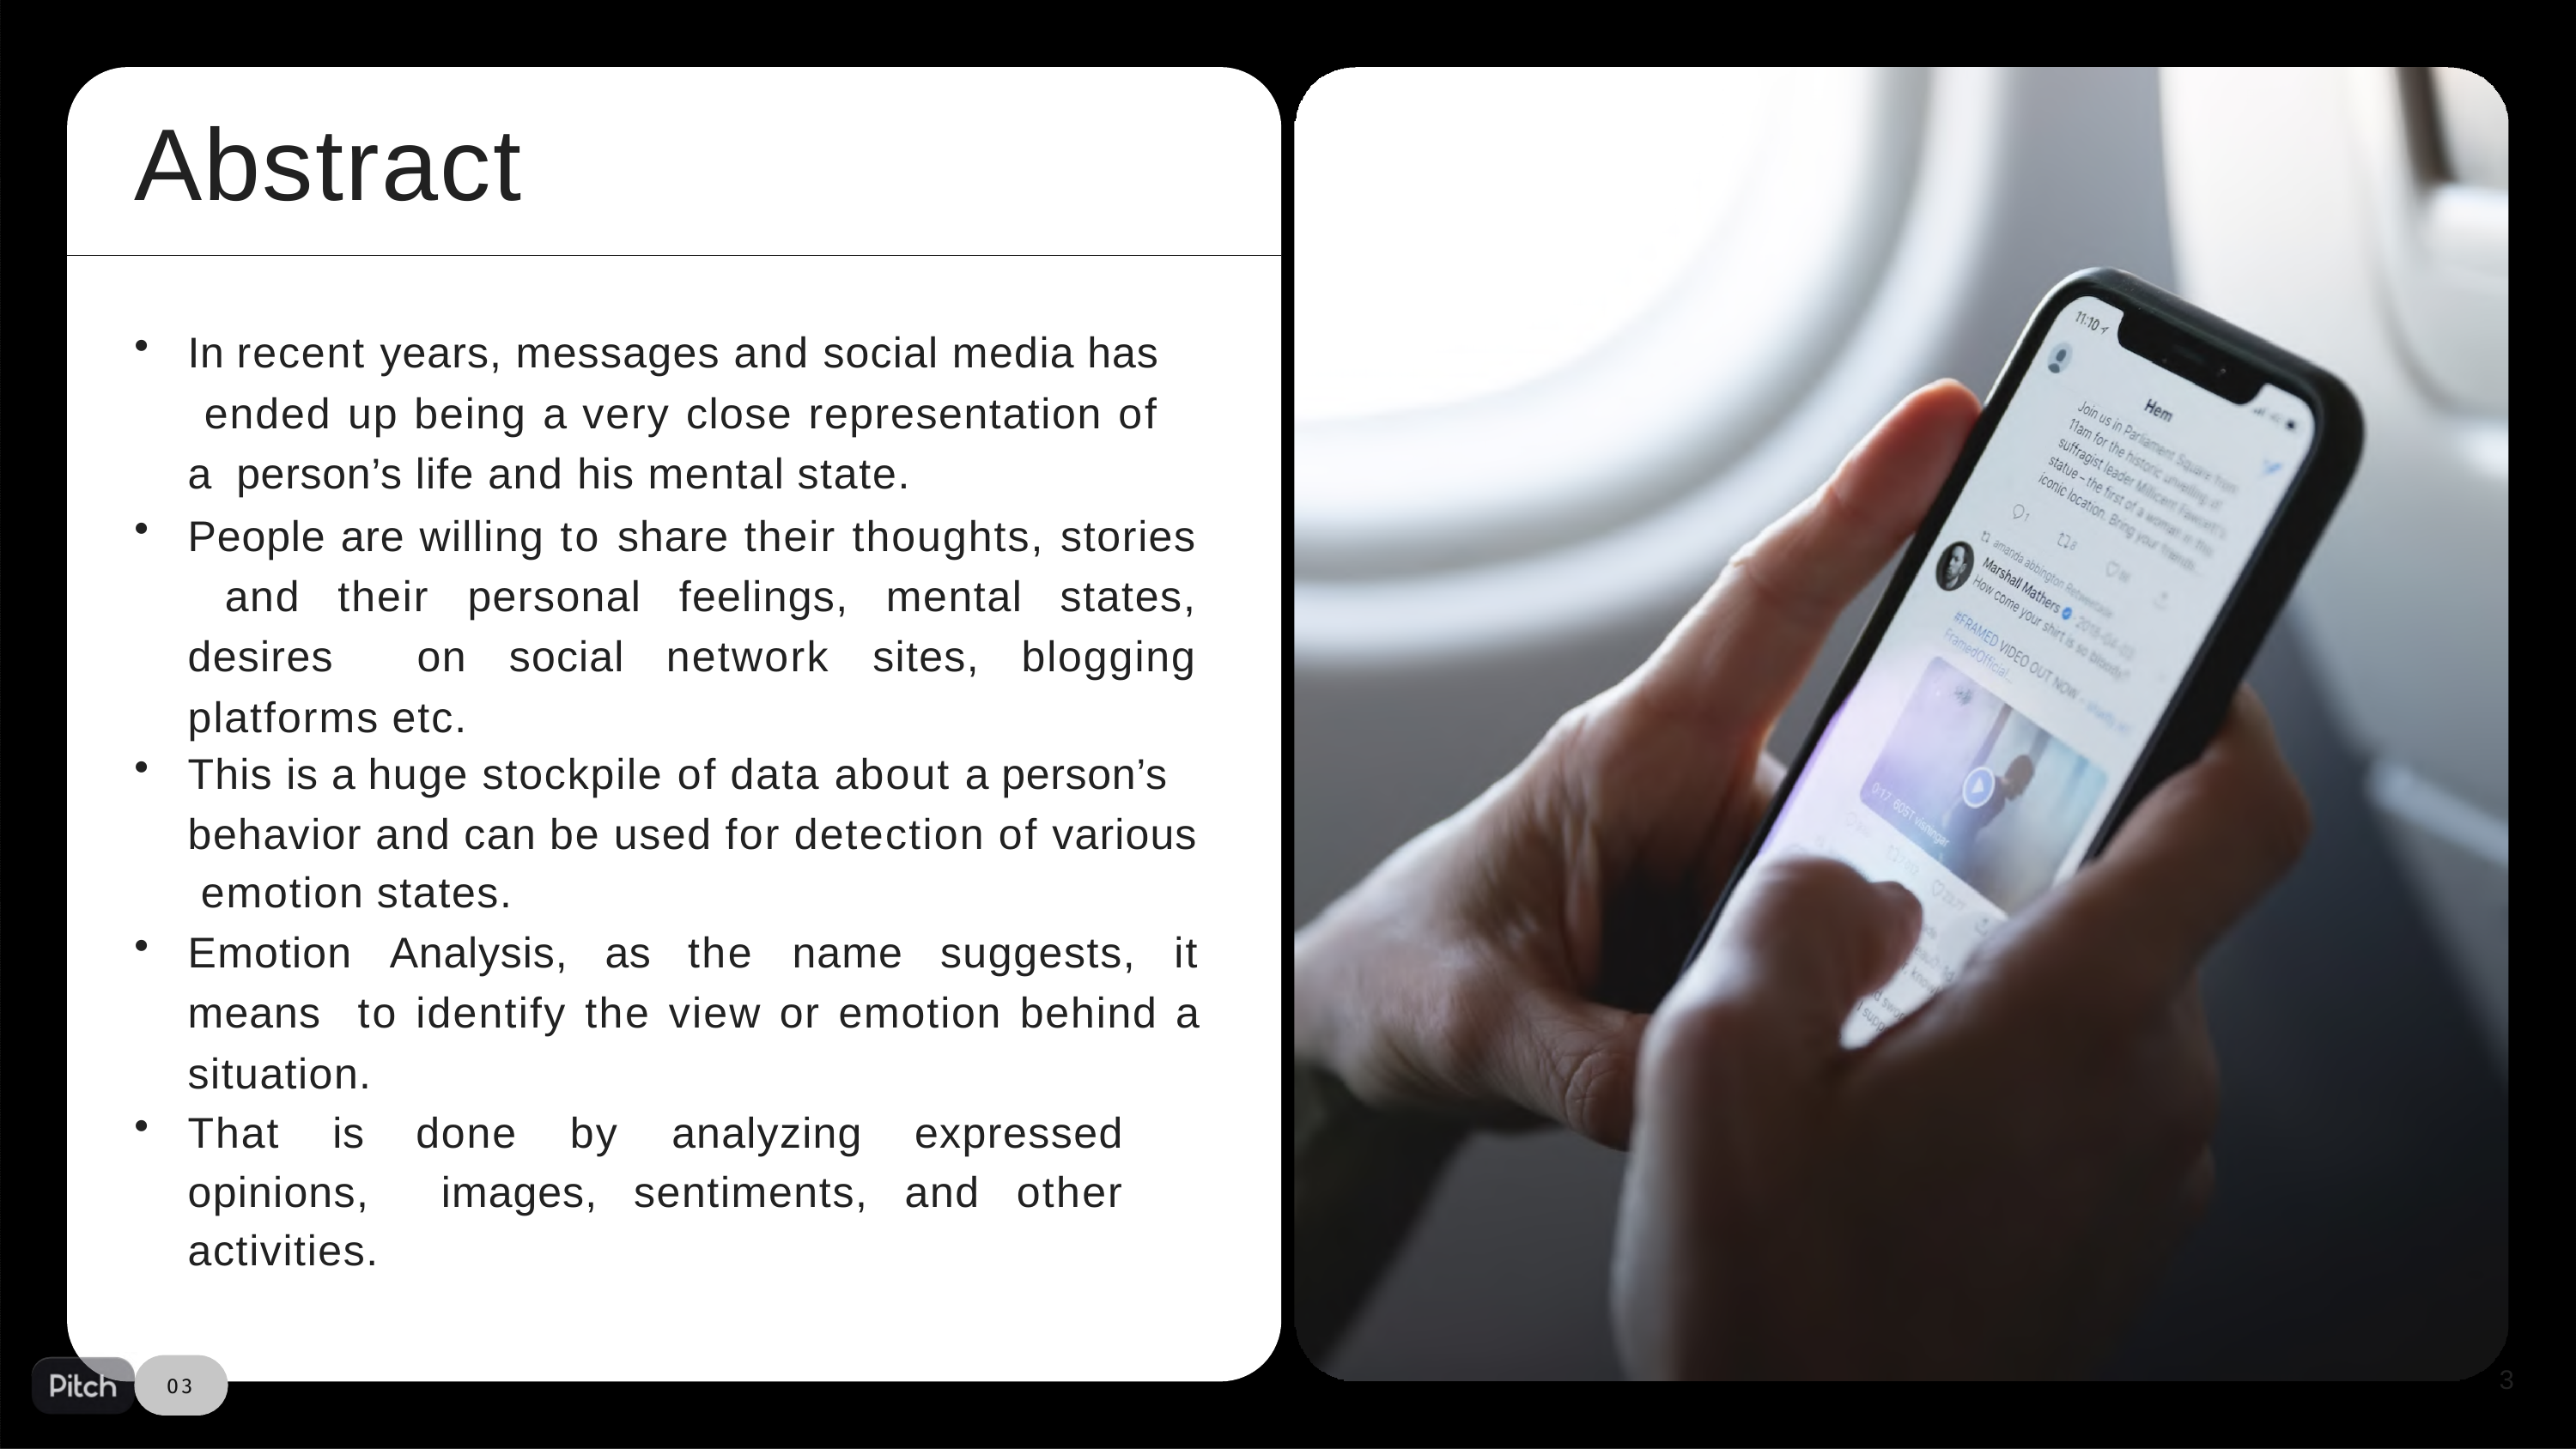

# Abstract
In recent years, messages and social media has  ended up being a very close representation of a  person’s life and his mental state.
People are willing to share their thoughts, stories  and their personal feelings, mental states, desires  on social network sites, blogging platforms etc.
This is a huge stockpile of data about a person’s
behavior and can be used for detection of various  emotion states.
Emotion Analysis, as the name suggests, it means  to identify the view or emotion behind a situation.
That is done by analyzing expressed opinions,  images, sentiments, and other activities.
3
03